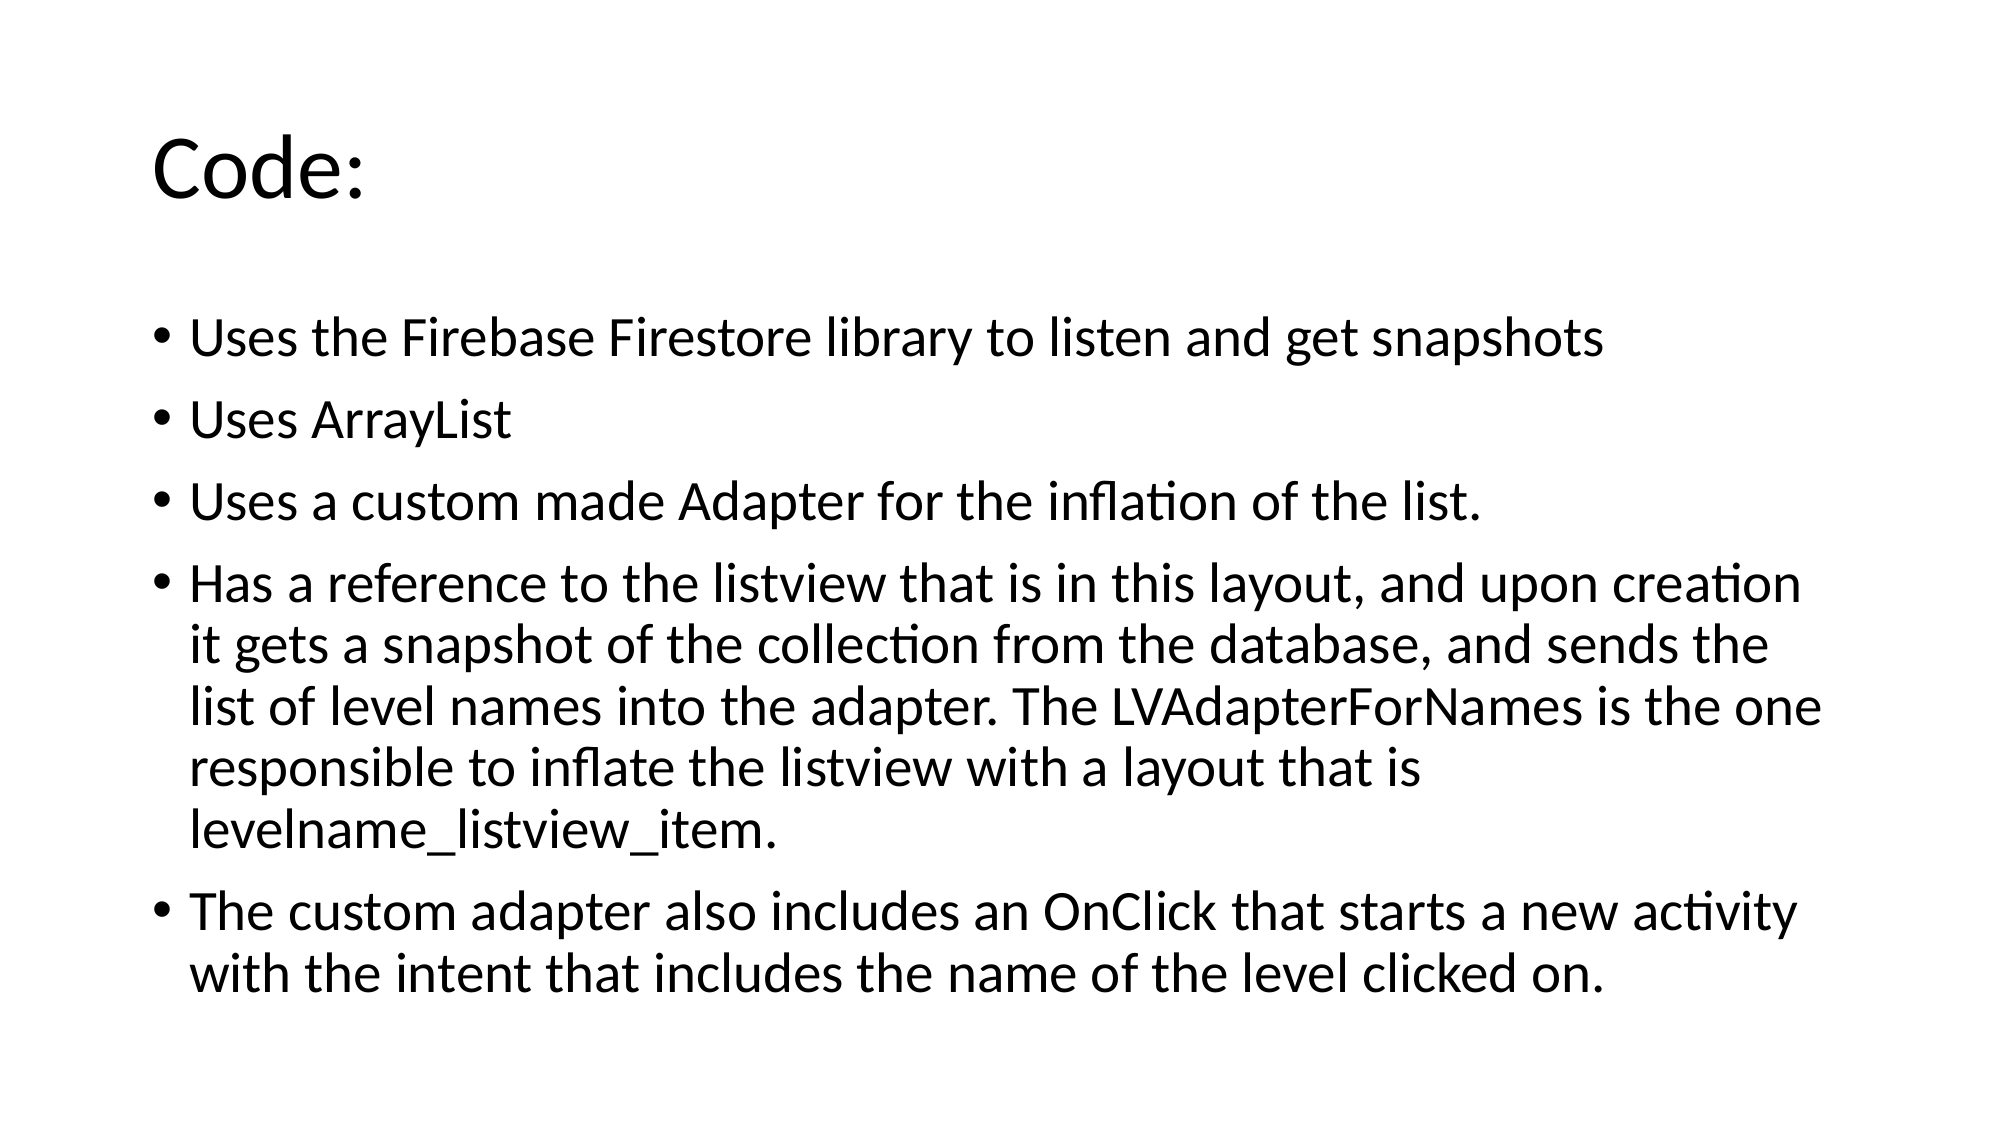

# Code:
Uses the Firebase Firestore library to listen and get snapshots
Uses ArrayList
Uses a custom made Adapter for the inflation of the list.
Has a reference to the listview that is in this layout, and upon creation it gets a snapshot of the collection from the database, and sends the list of level names into the adapter. The LVAdapterForNames is the one responsible to inflate the listview with a layout that is levelname_listview_item.
The custom adapter also includes an OnClick that starts a new activity with the intent that includes the name of the level clicked on.